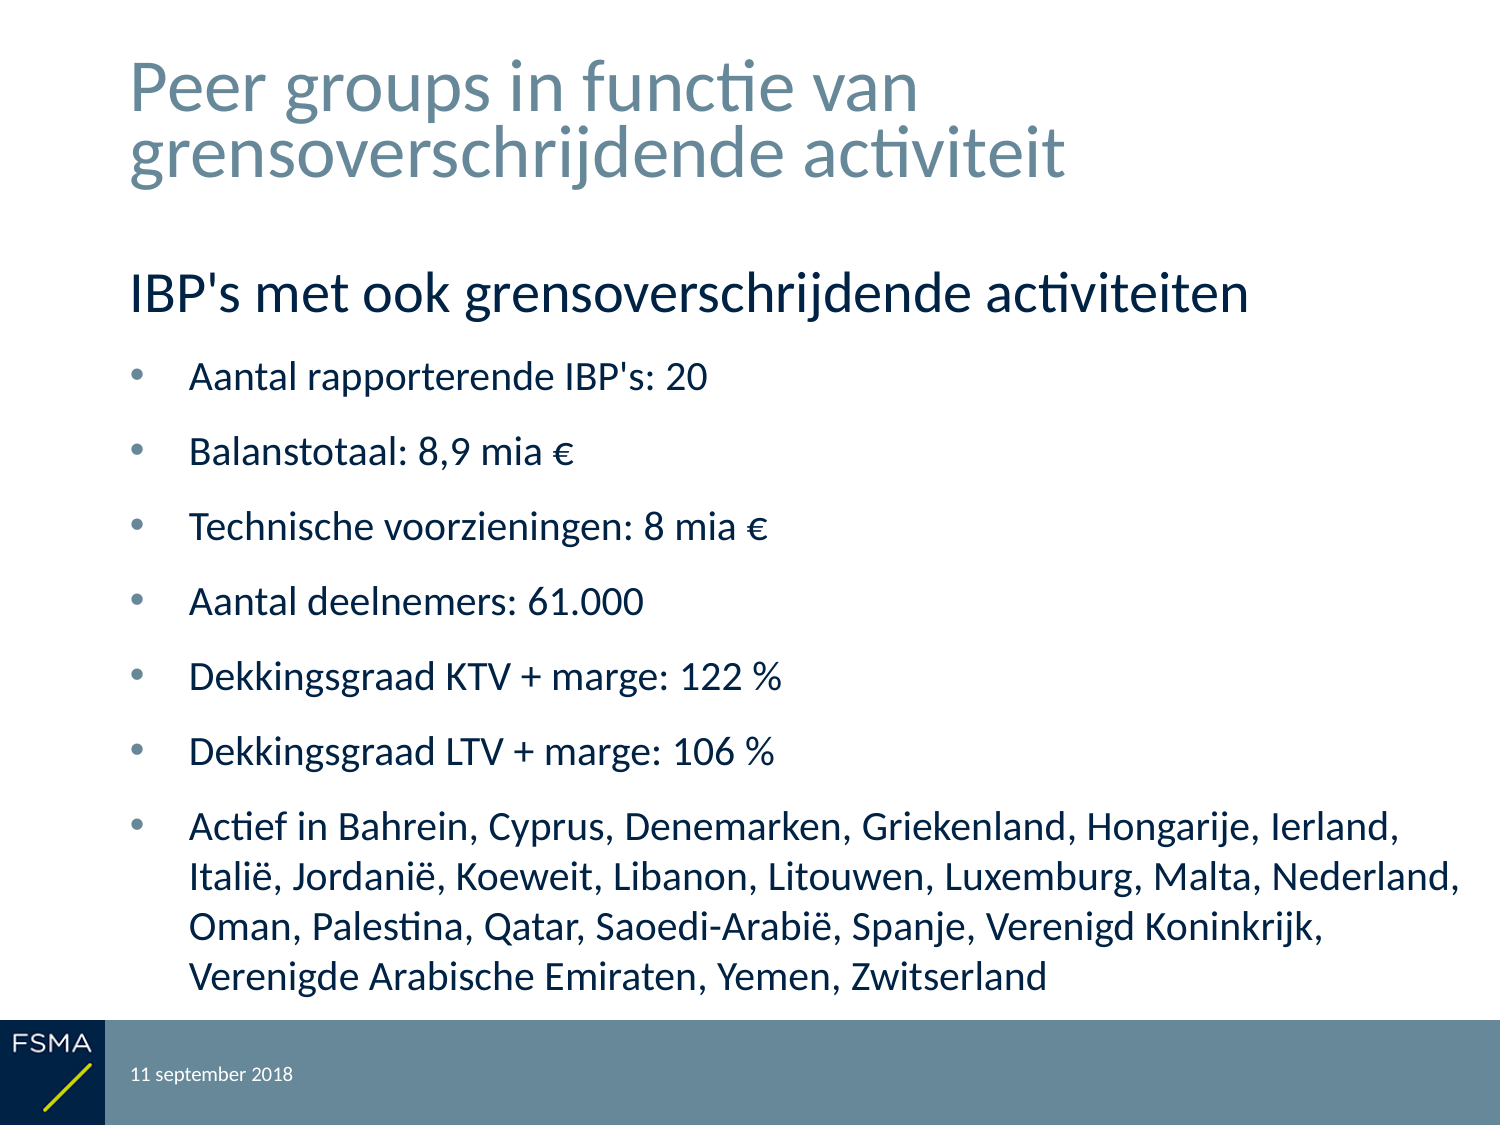

# Peer groups in functie van grensoverschrijdende activiteit
IBP's met ook grensoverschrijdende activiteiten
Aantal rapporterende IBP's: 20
Balanstotaal: 8,9 mia €
Technische voorzieningen: 8 mia €
Aantal deelnemers: 61.000
Dekkingsgraad KTV + marge: 122 %
Dekkingsgraad LTV + marge: 106 %
Actief in Bahrein, Cyprus, Denemarken, Griekenland, Hongarije, Ierland, Italië, Jordanië, Koeweit, Libanon, Litouwen, Luxemburg, Malta, Nederland, Oman, Palestina, Qatar, Saoedi-Arabië, Spanje, Verenigd Koninkrijk, Verenigde Arabische Emiraten, Yemen, Zwitserland
11 september 2018
Rapportering over het boekjaar 2017
38